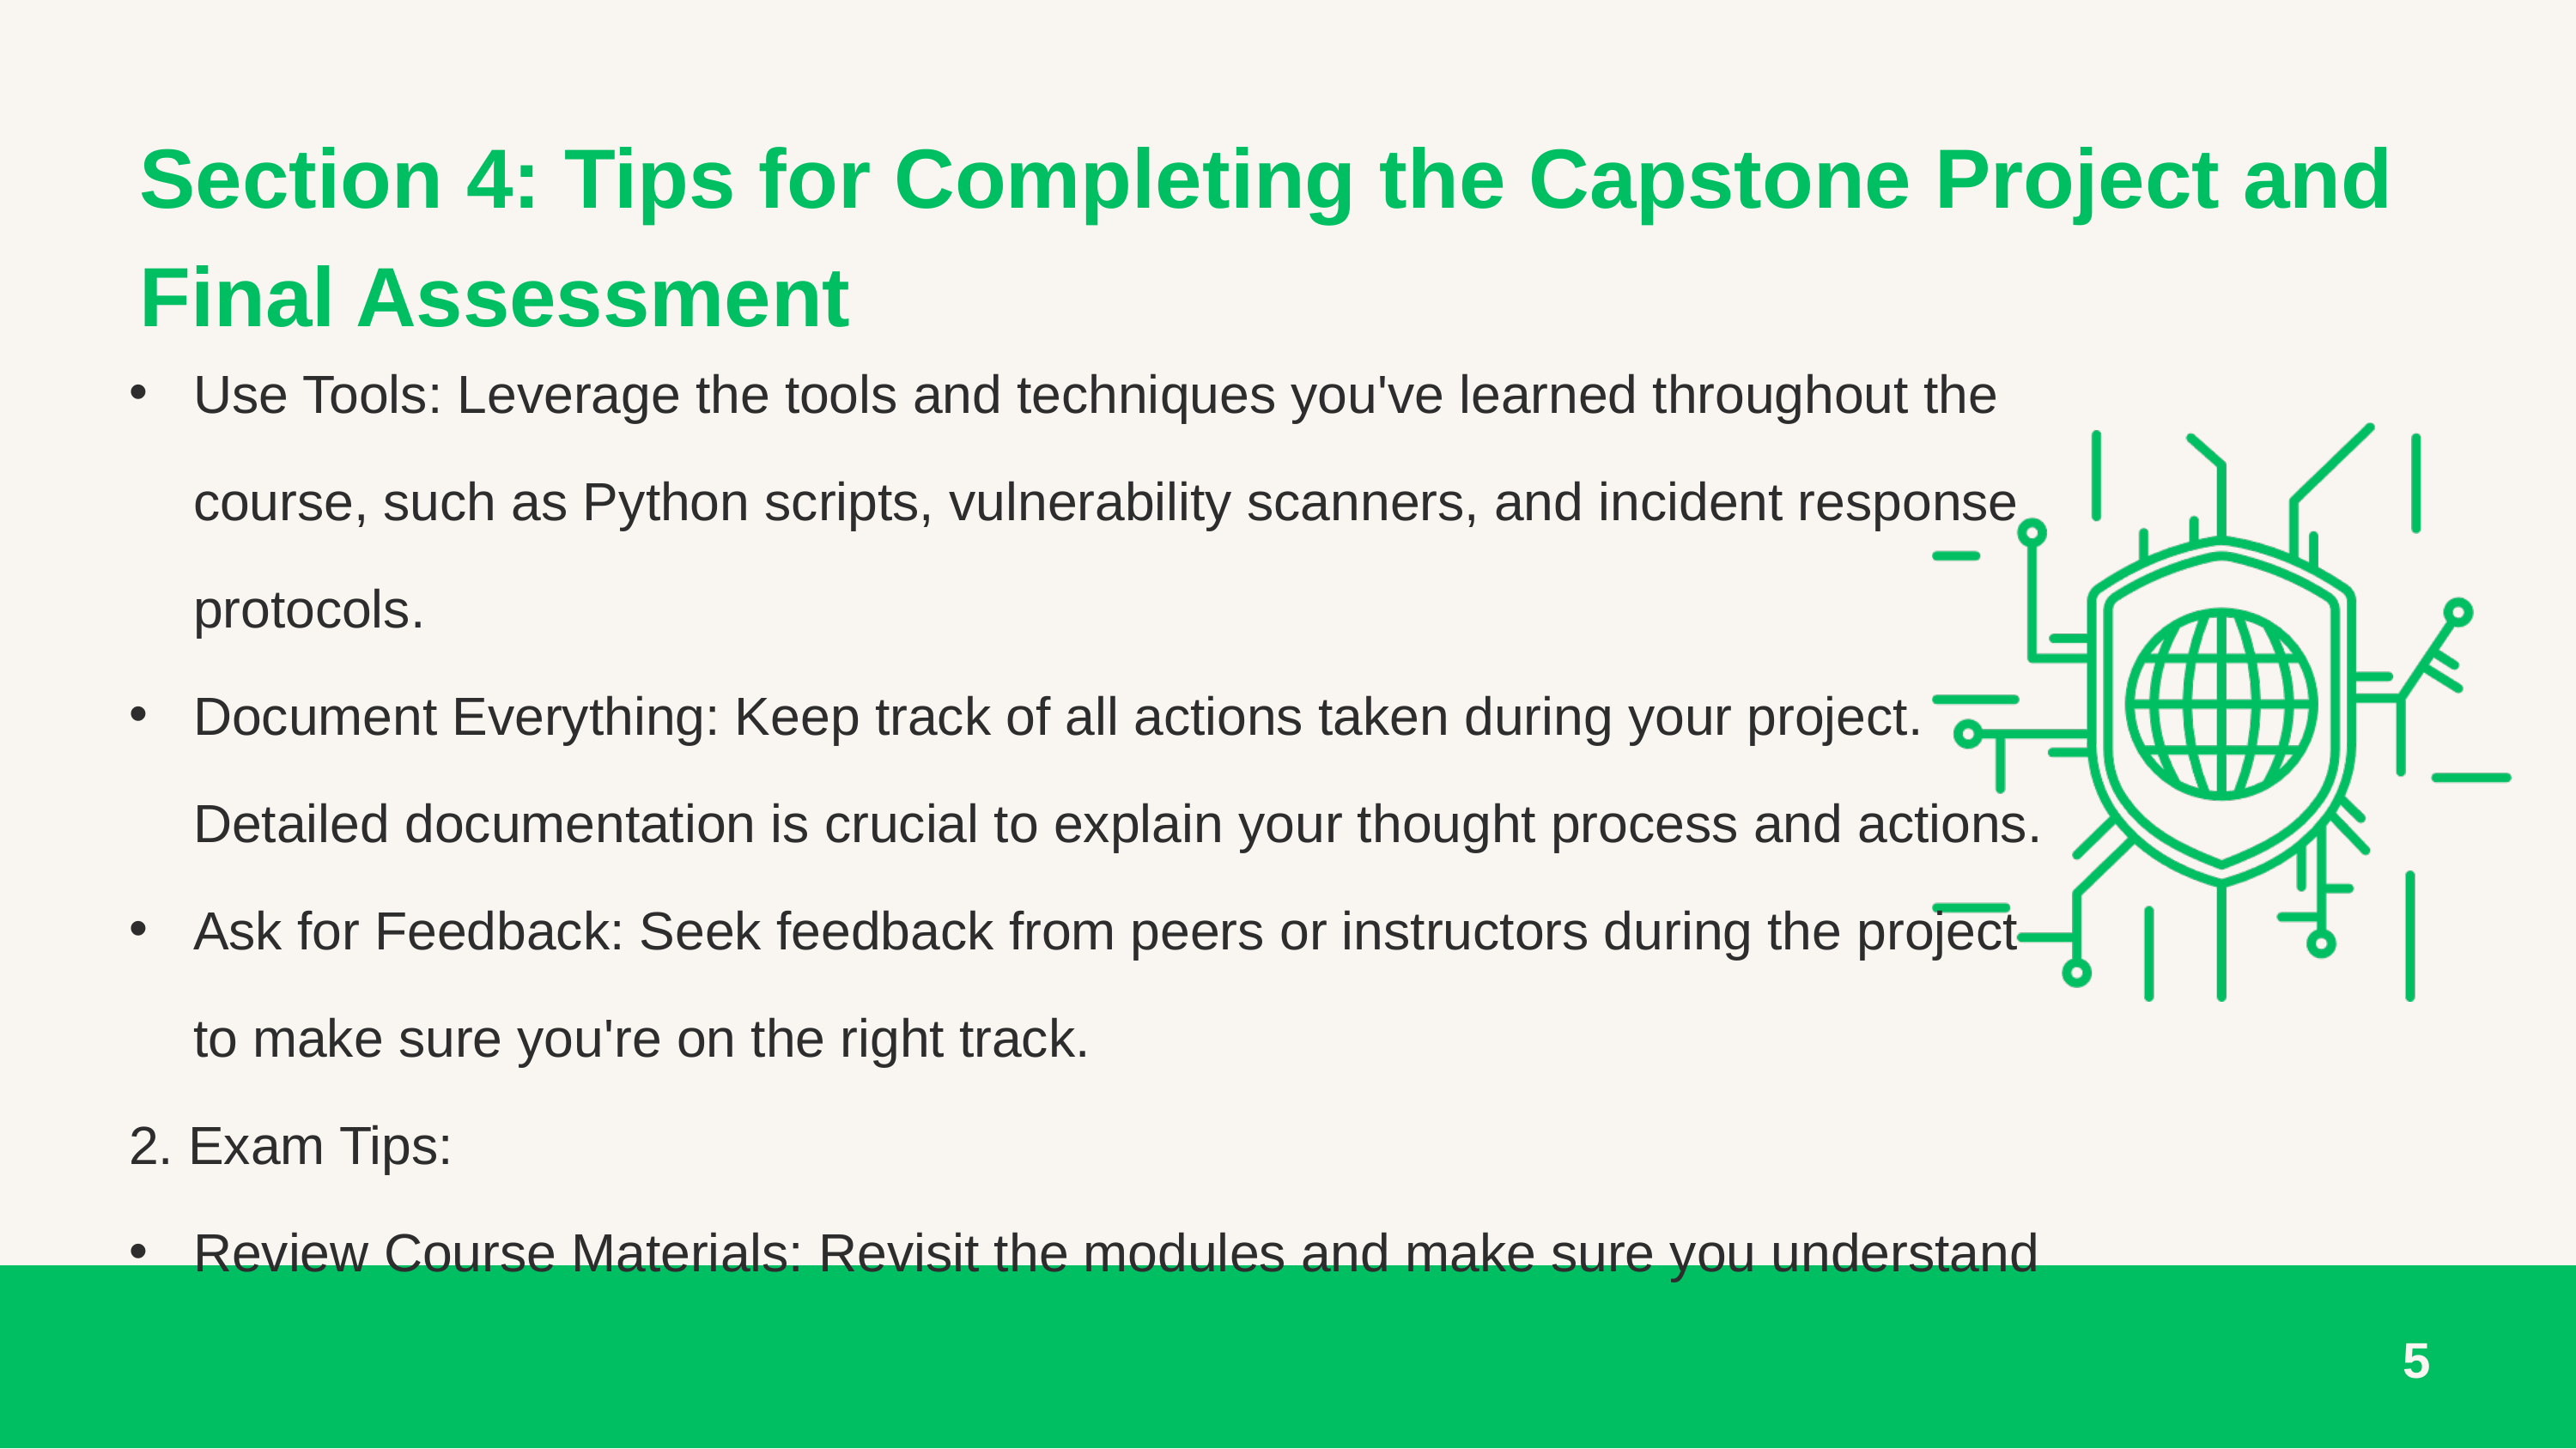

Section 4: Tips for Completing the Capstone Project and Final Assessment
Use Tools: Leverage the tools and techniques you've learned throughout the course, such as Python scripts, vulnerability scanners, and incident response protocols.
Document Everything: Keep track of all actions taken during your project. Detailed documentation is crucial to explain your thought process and actions.
Ask for Feedback: Seek feedback from peers or instructors during the project to make sure you're on the right track.
2. Exam Tips:
Review Course Materials: Revisit the modules and make sure you understand

5